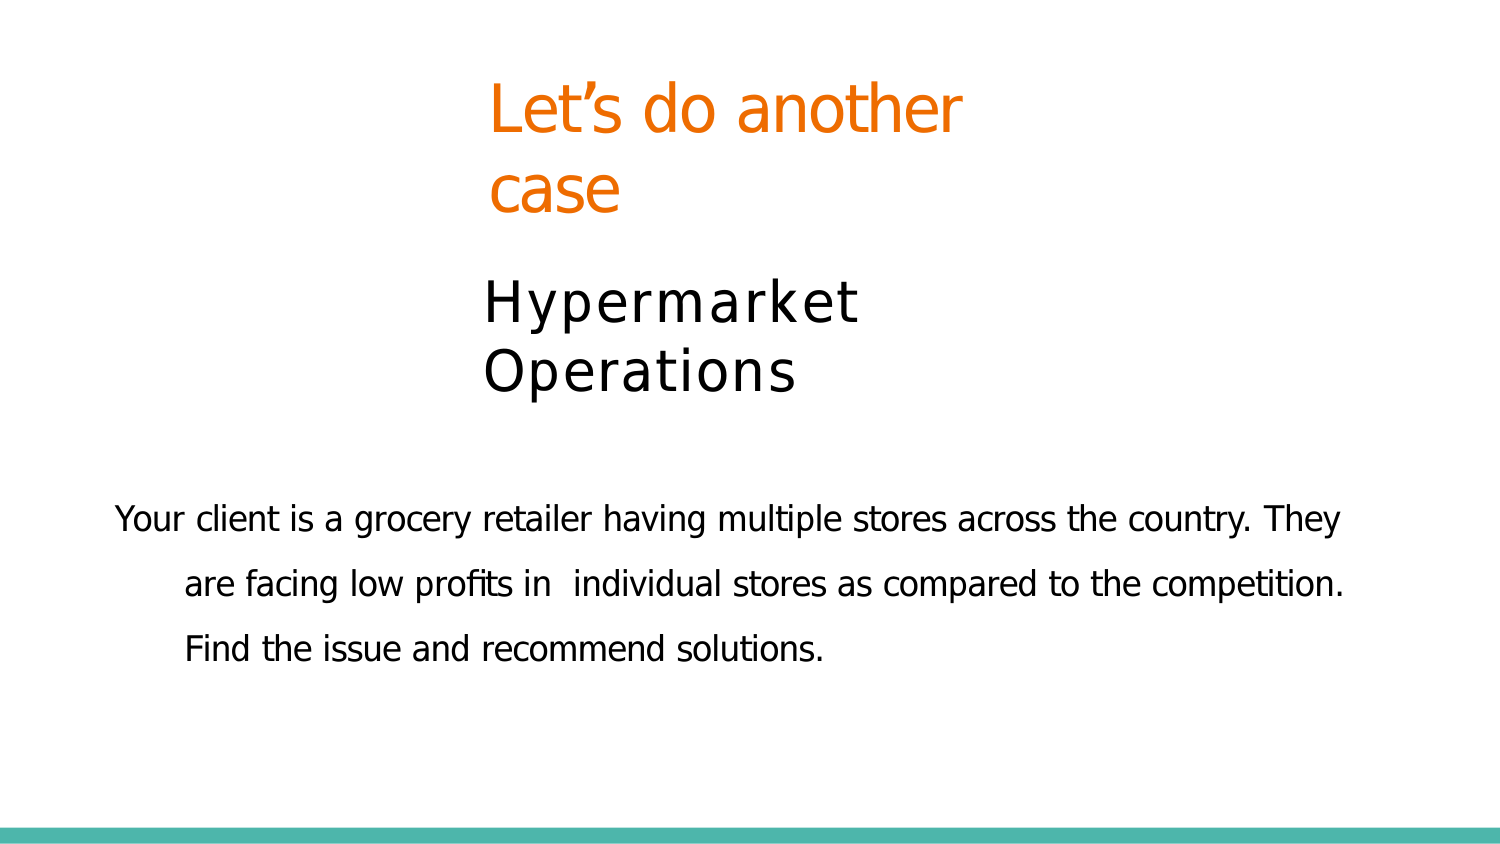

# Let’s do another case
Hypermarket Operations
Your client is a grocery retailer having multiple stores across the country. They are facing low proﬁts in  individual stores as compared to the competition. Find the issue and recommend solutions.